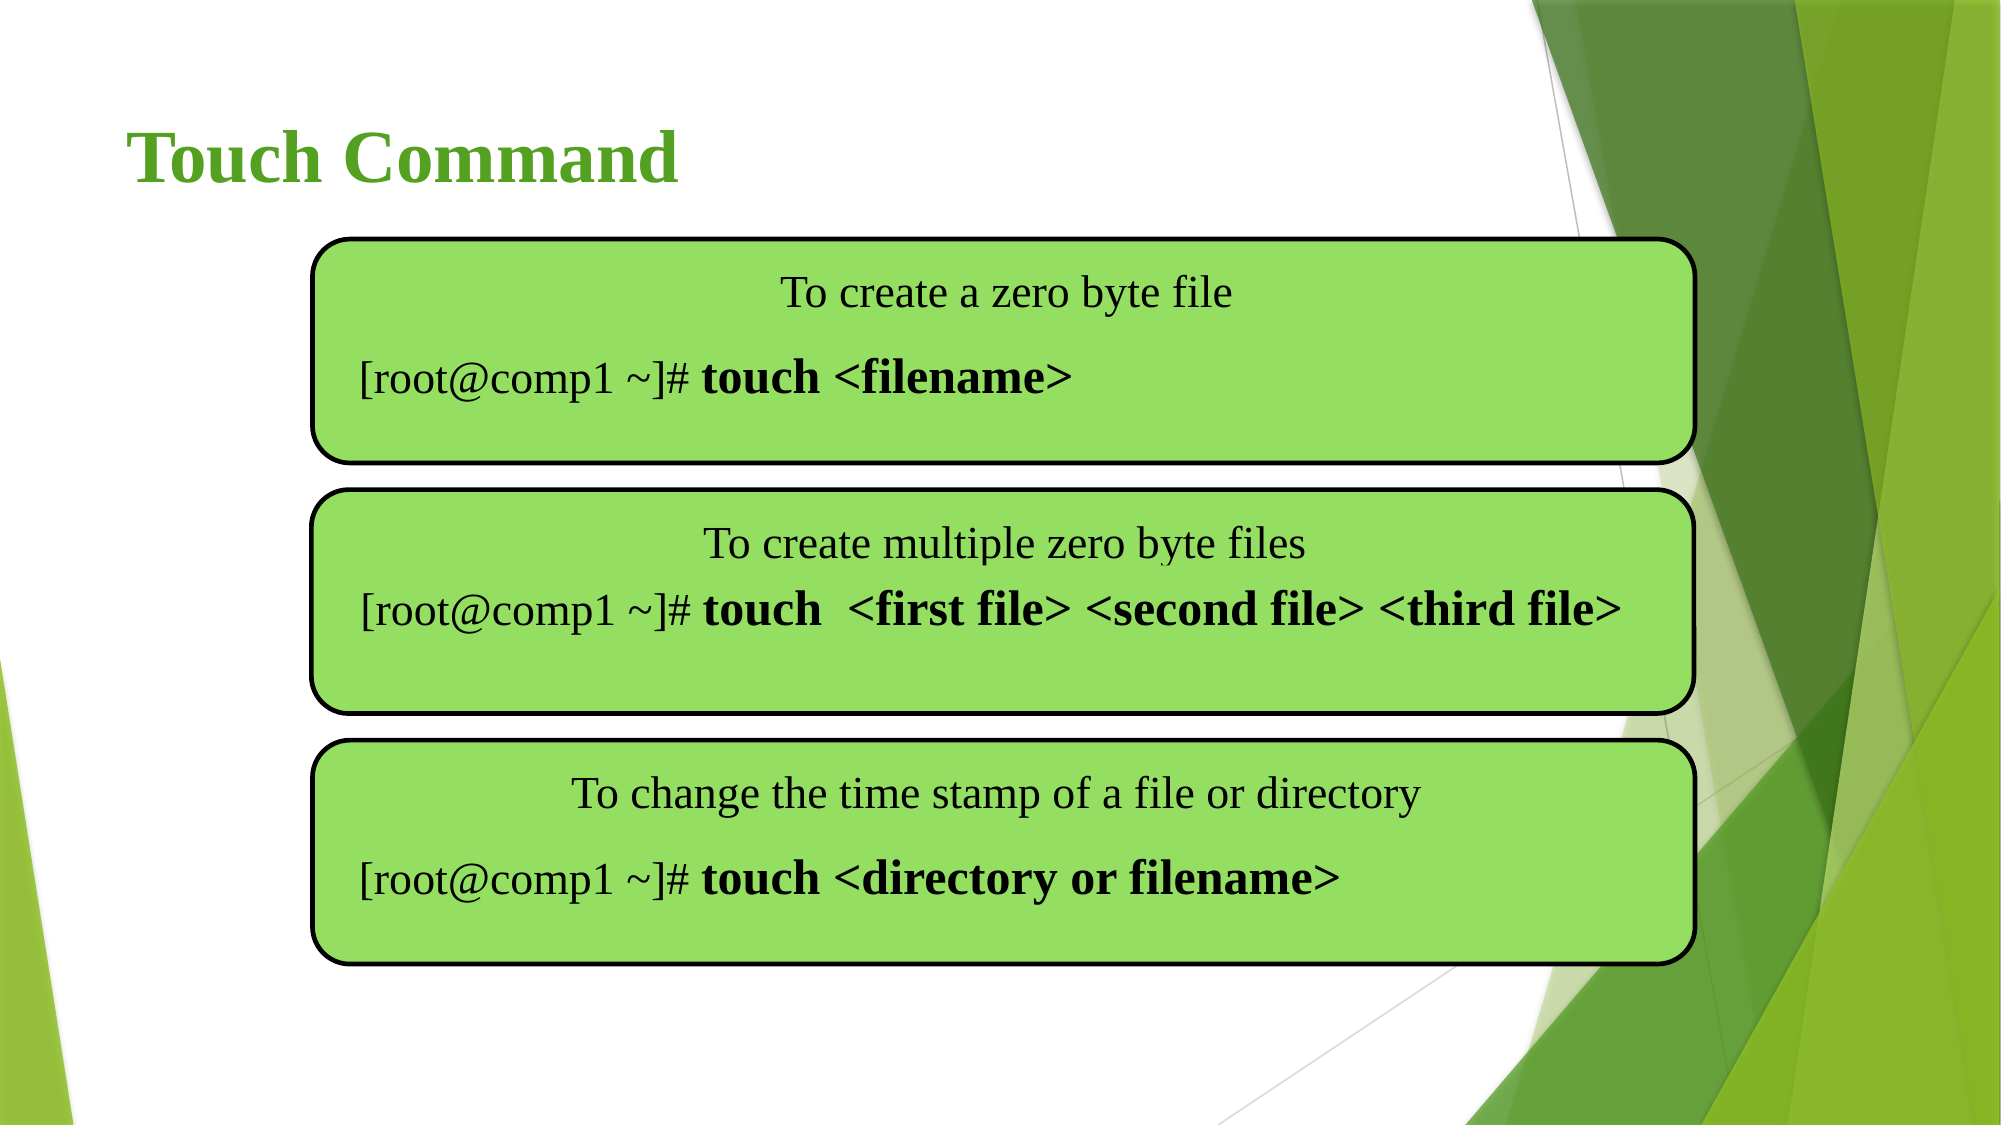

# Touch Command

To create a zero byte file
[root@comp1 ~]# touch <filename>

To create multiple zero byte files
[root@comp1 ~]# touch  <first file> <second file> <third file>

To change the time stamp of a file or directory
[root@comp1 ~]# touch <directory or filename>